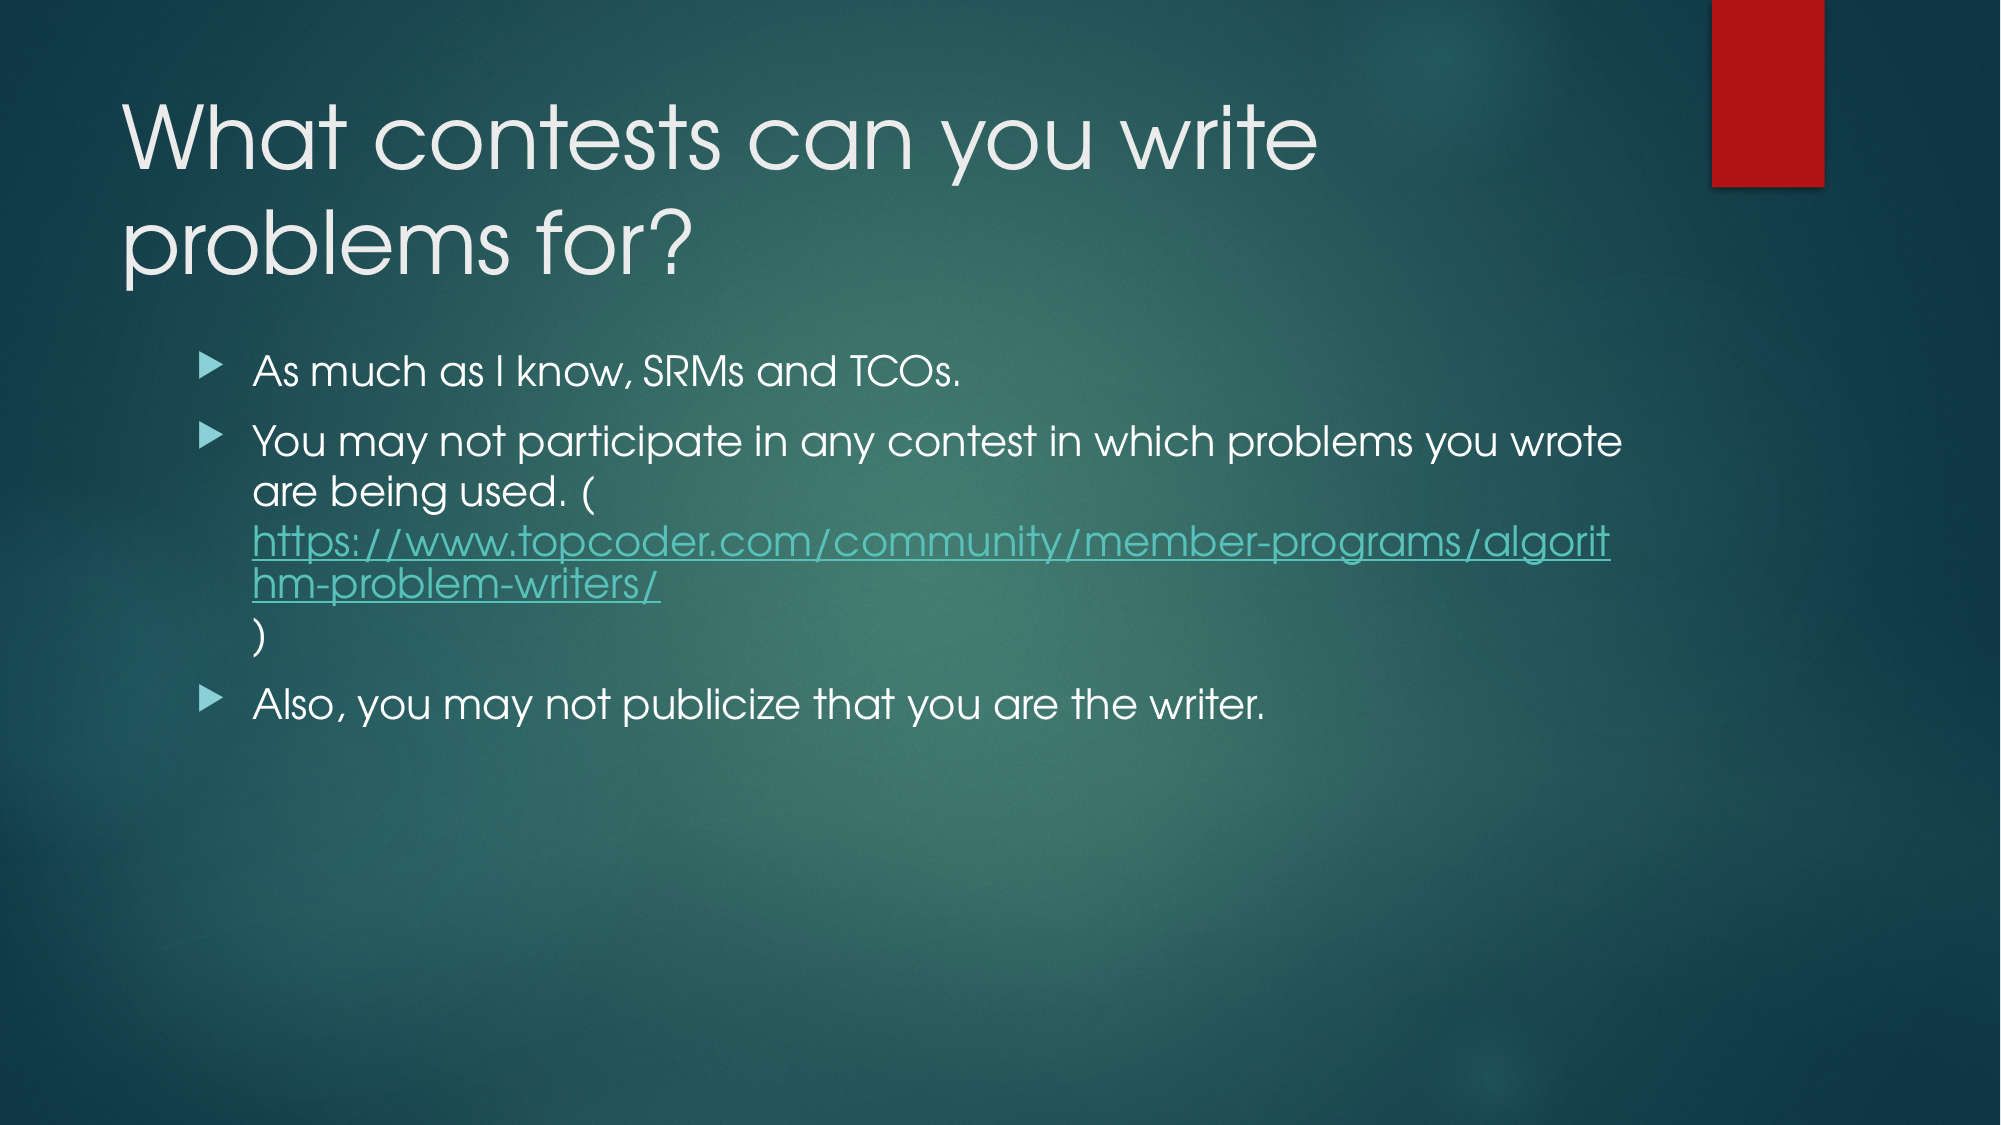

# What contests can you write problems for?
As much as I know, SRMs and TCOs.
You may not participate in any contest in which problems you wrote are being used. (https://www.topcoder.com/community/member-programs/algorithm-problem-writers/)
Also, you may not publicize that you are the writer.